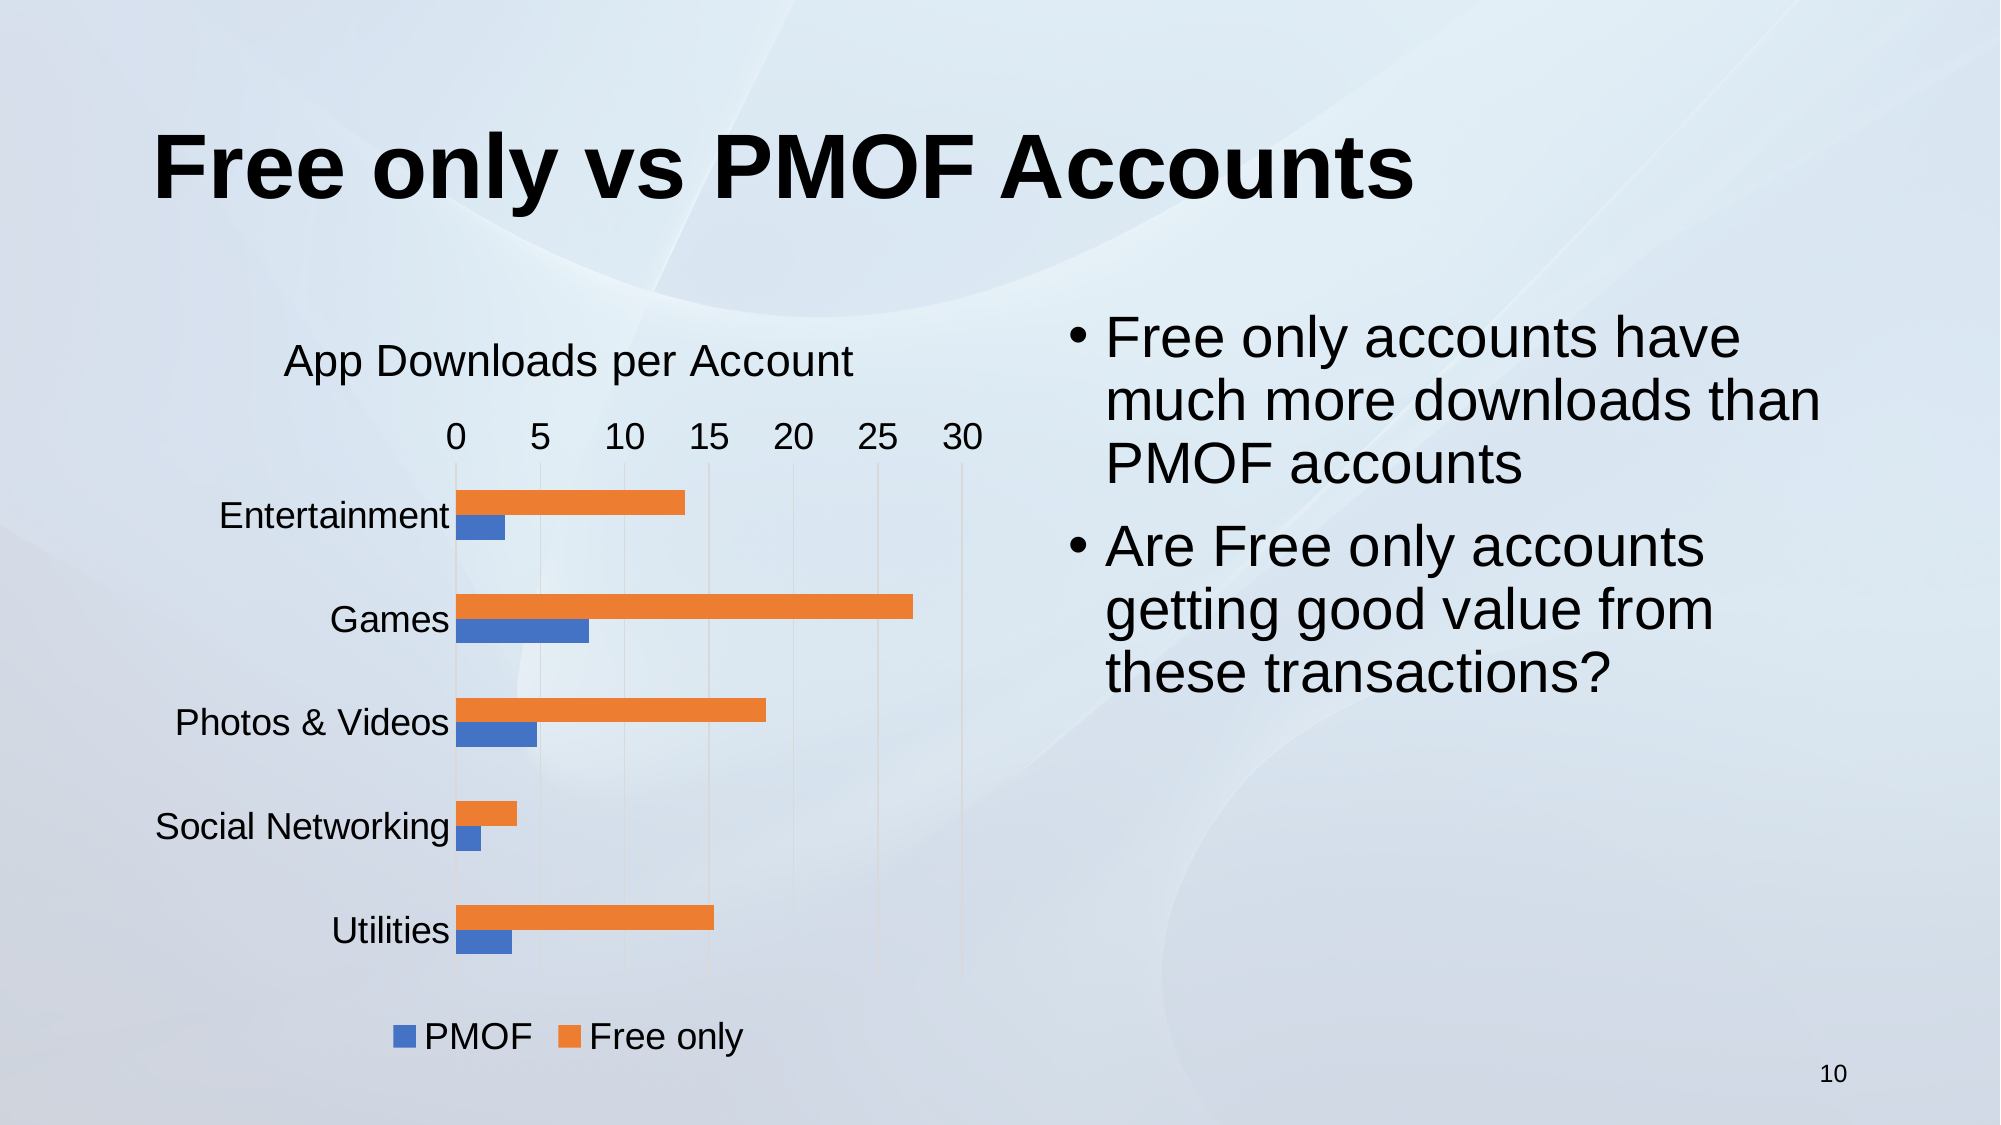

# Free only vs PMOF Accounts

### Chart: App Downloads per Account

| Category | Free only | PMOF |
|---|---|---|
| Entertainment | 13.6 | 2.9 |
| Games | 27.1 | 7.9 |
| Photos & Videos | 18.4 | 4.8 |
| Social Networking | 3.6 | 1.5 |
| Utilities | 15.3 | 3.3 |
Free only accounts have much more downloads than PMOF accounts
Are Free only accounts getting good value from these transactions?
10